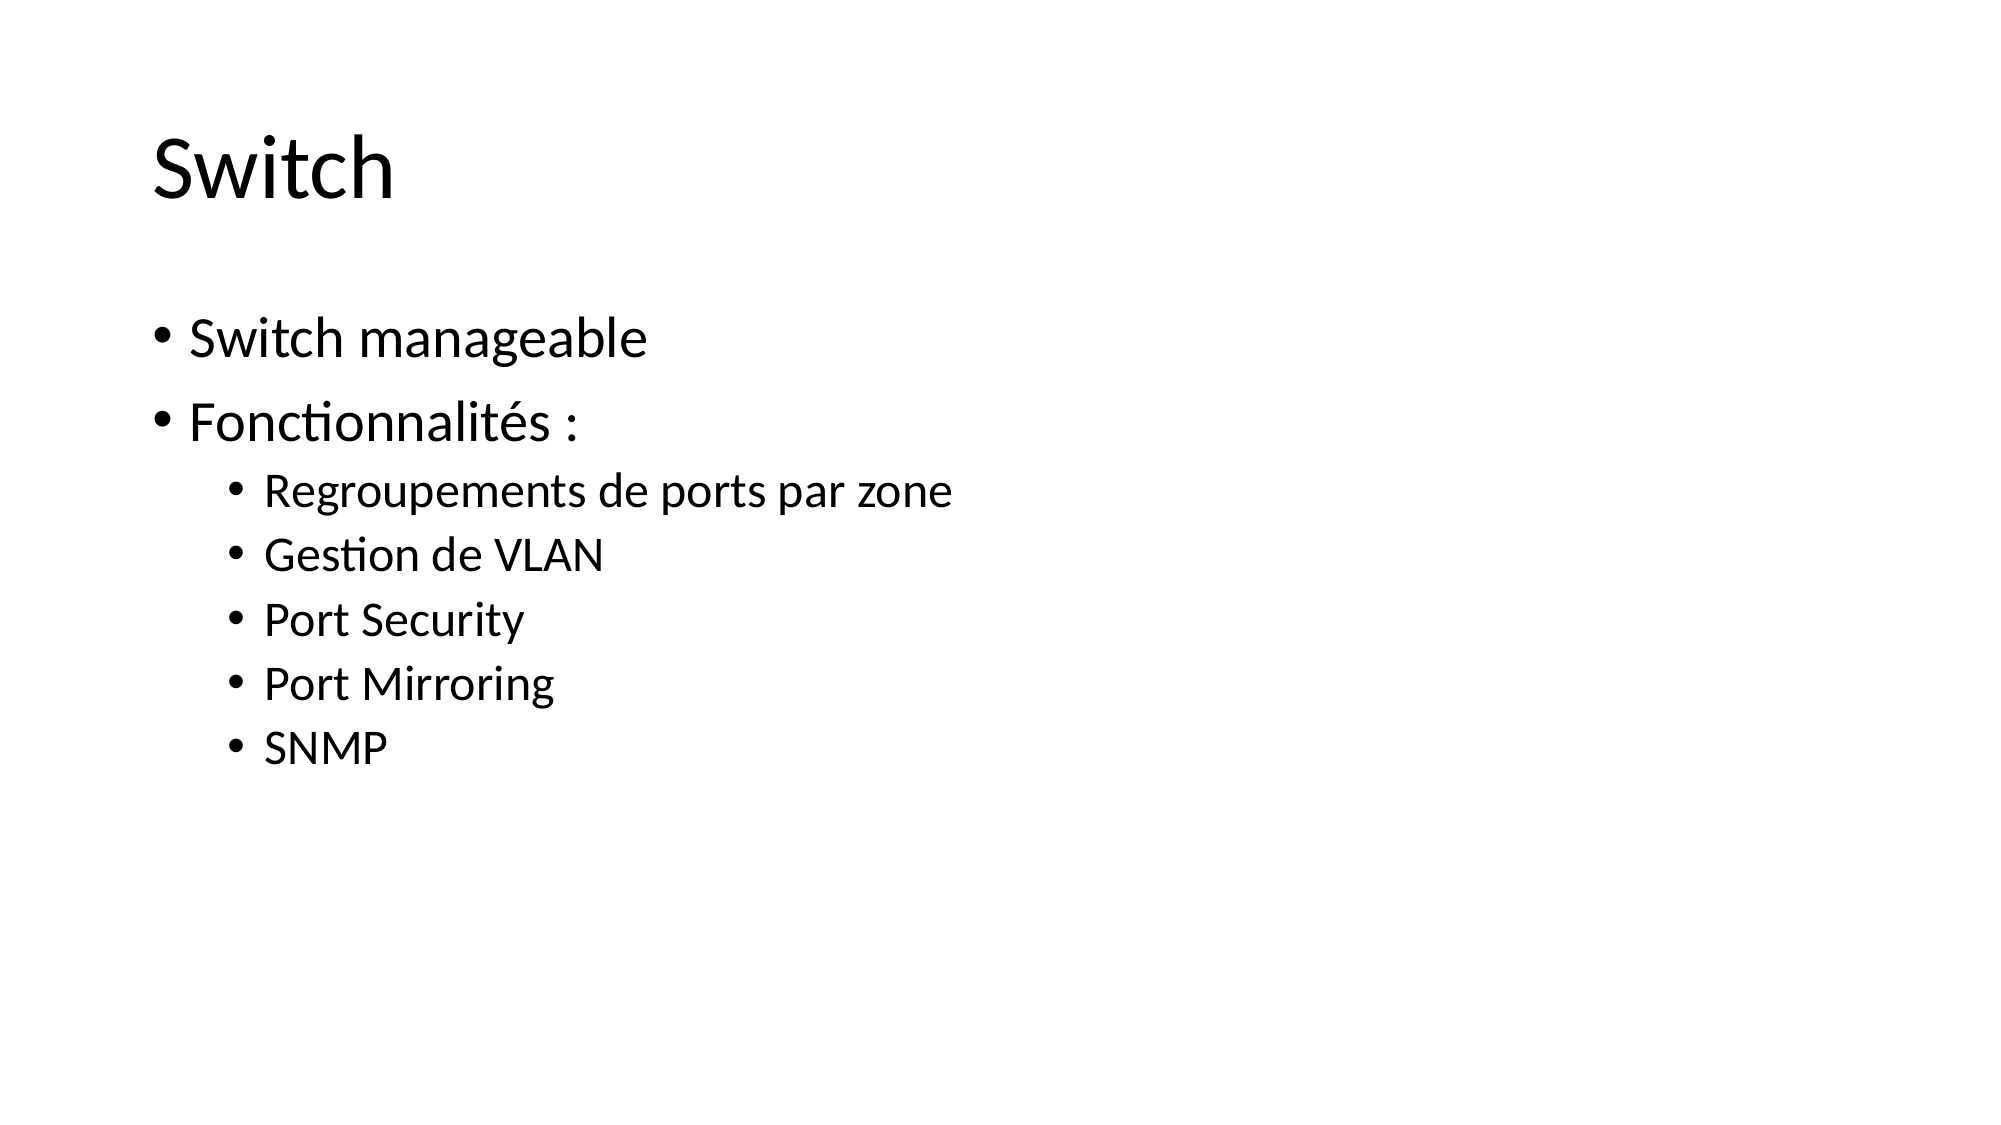

# Switch
Switch manageable
Fonctionnalités :
Regroupements de ports par zone
Gestion de VLAN
Port Security
Port Mirroring
SNMP